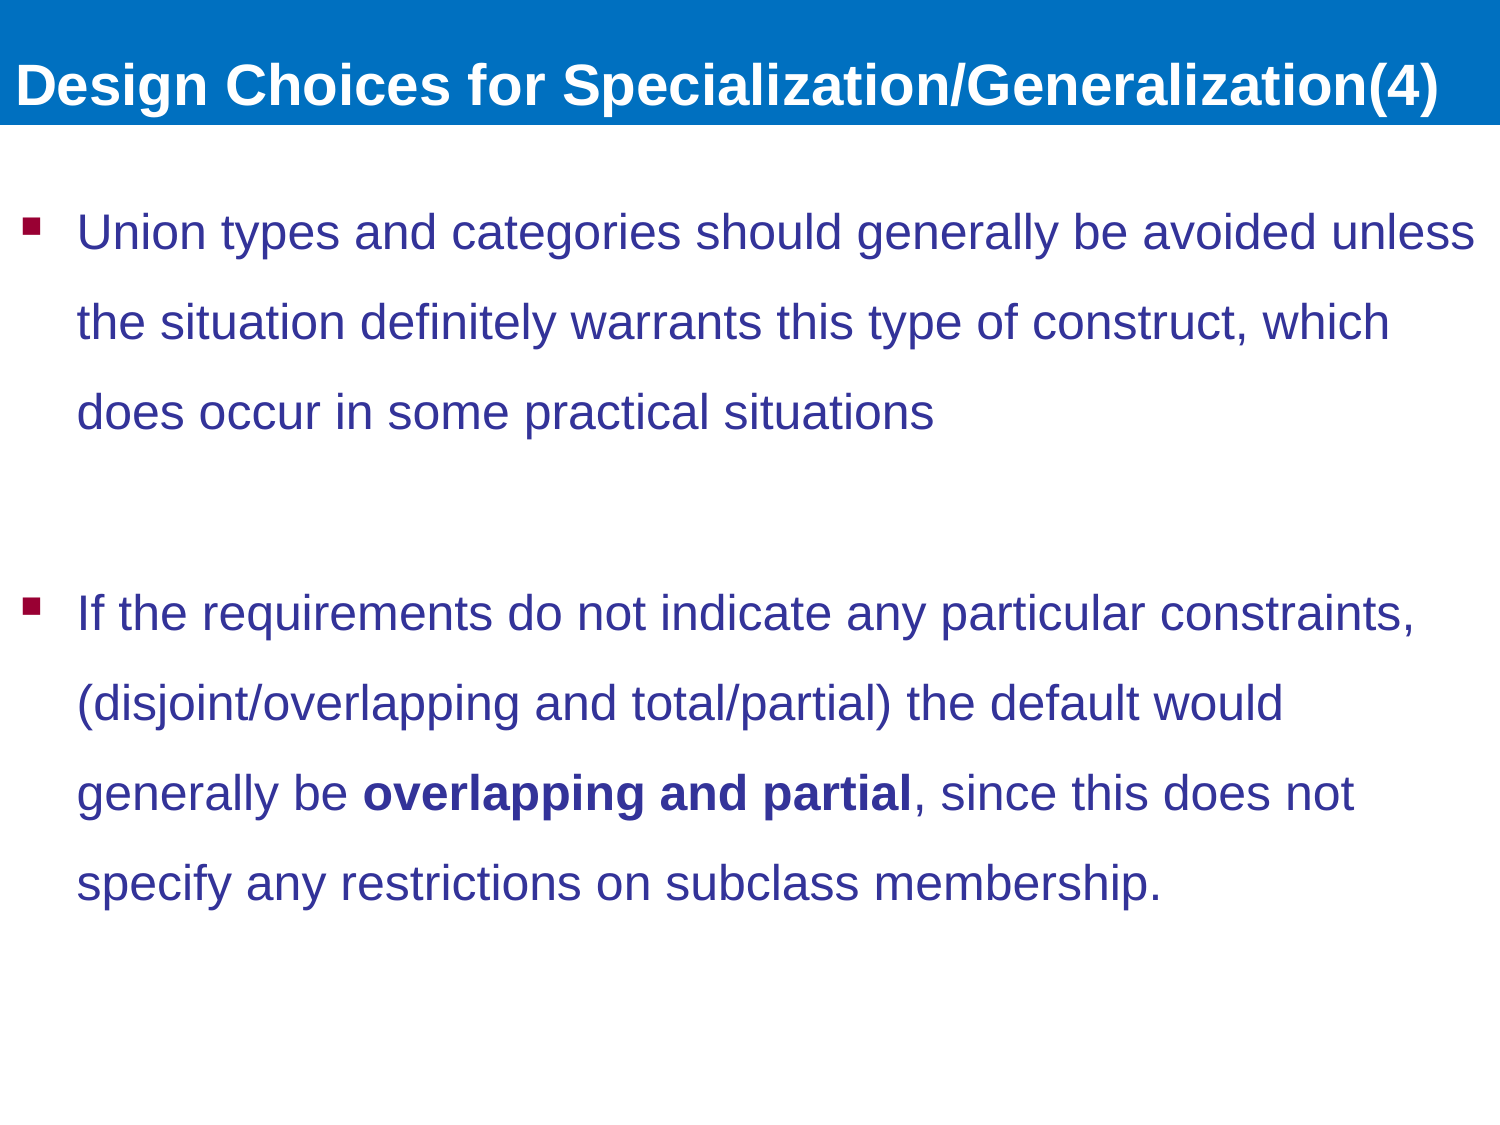

# Design Choices for Specialization/Generalization(4)
Union types and categories should generally be avoided unless the situation definitely warrants this type of construct, which does occur in some practical situations

If the requirements do not indicate any particular constraints, (disjoint/overlapping and total/partial) the default would generally be overlapping and partial, since this does not specify any restrictions on subclass membership.